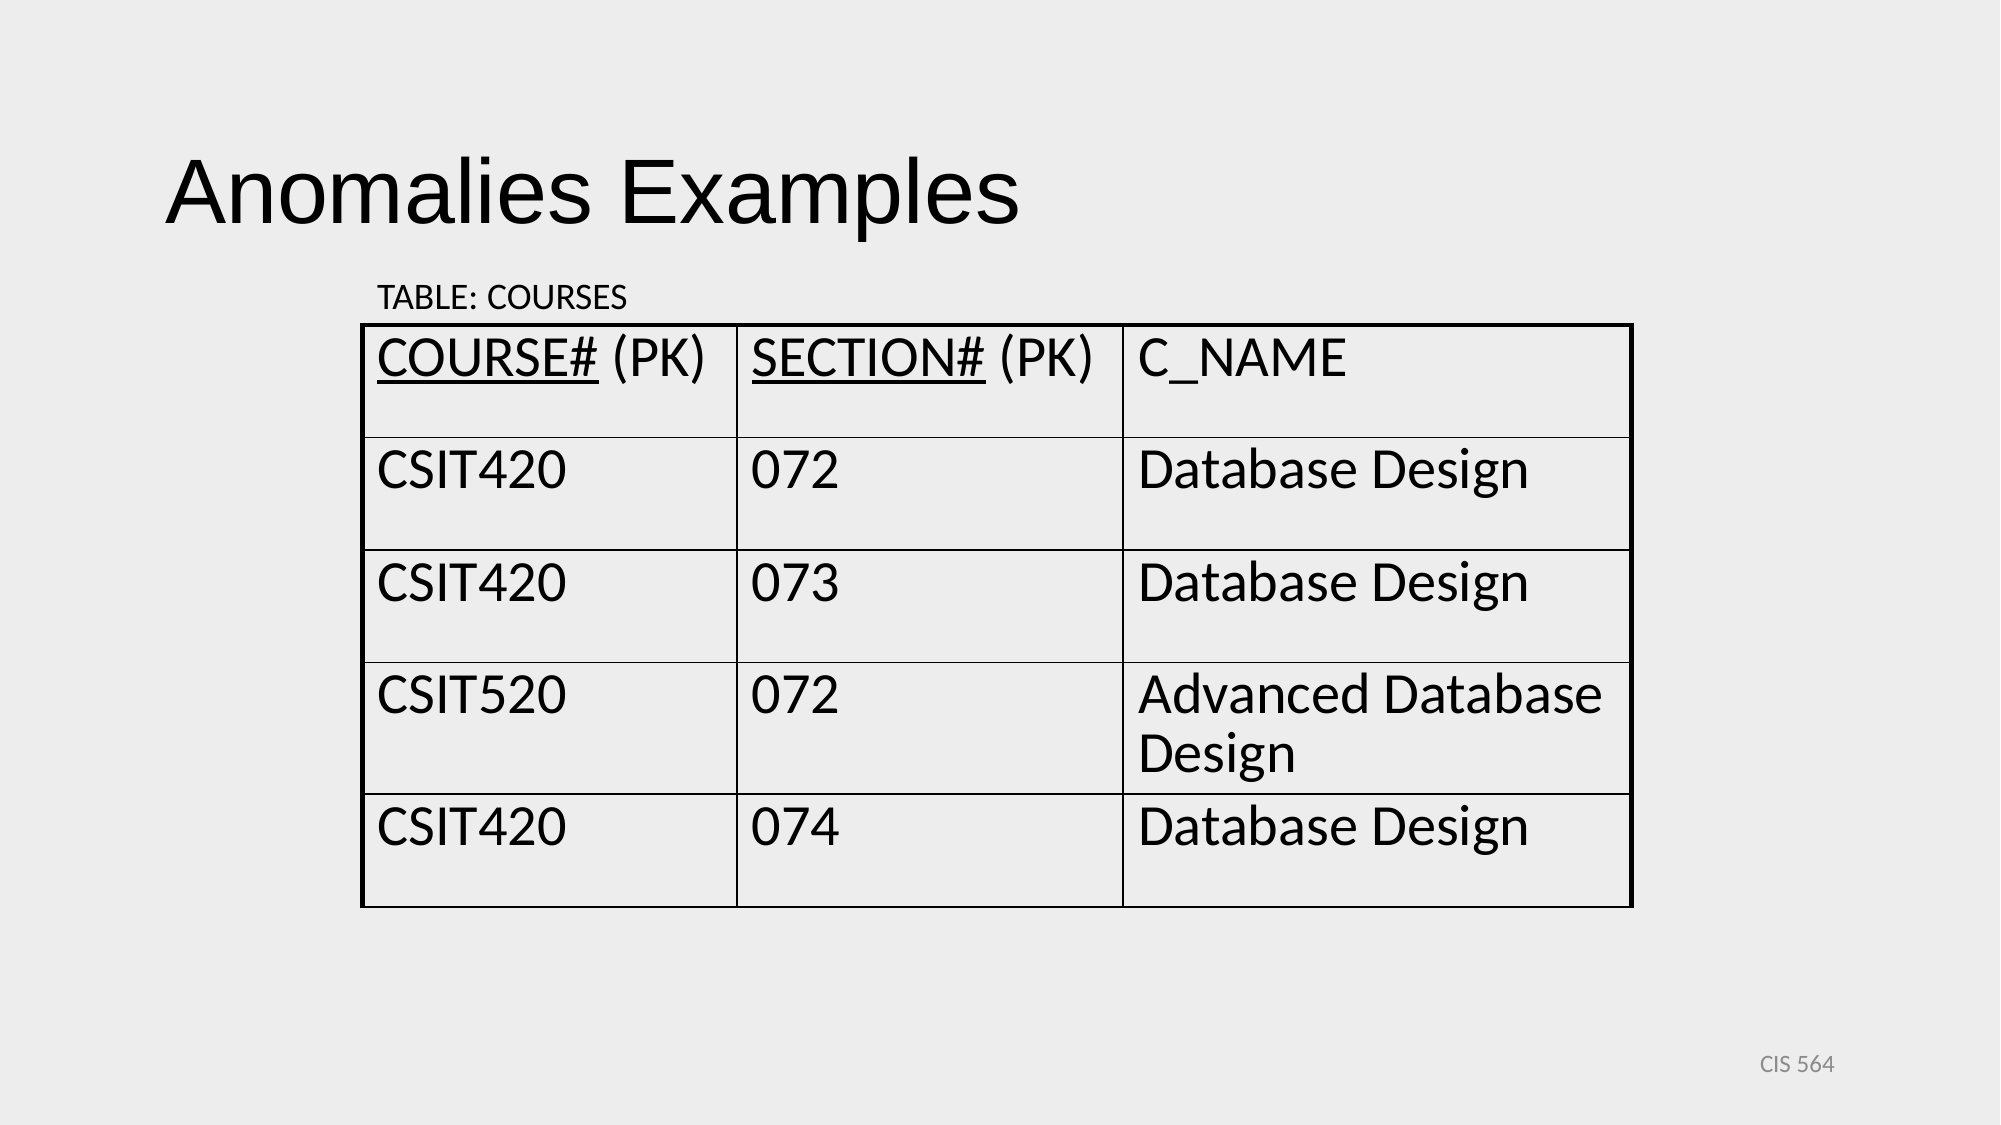

# Anomalies Examples
TABLE: COURSES
| COURSE# (PK) | SECTION# (PK) | C\_NAME |
| --- | --- | --- |
| CSIT420 | 072 | Database Design |
| CSIT420 | 073 | Database Design |
| CSIT520 | 072 | Advanced Database Design |
| CSIT420 | 074 | Database Design |
CIS 564